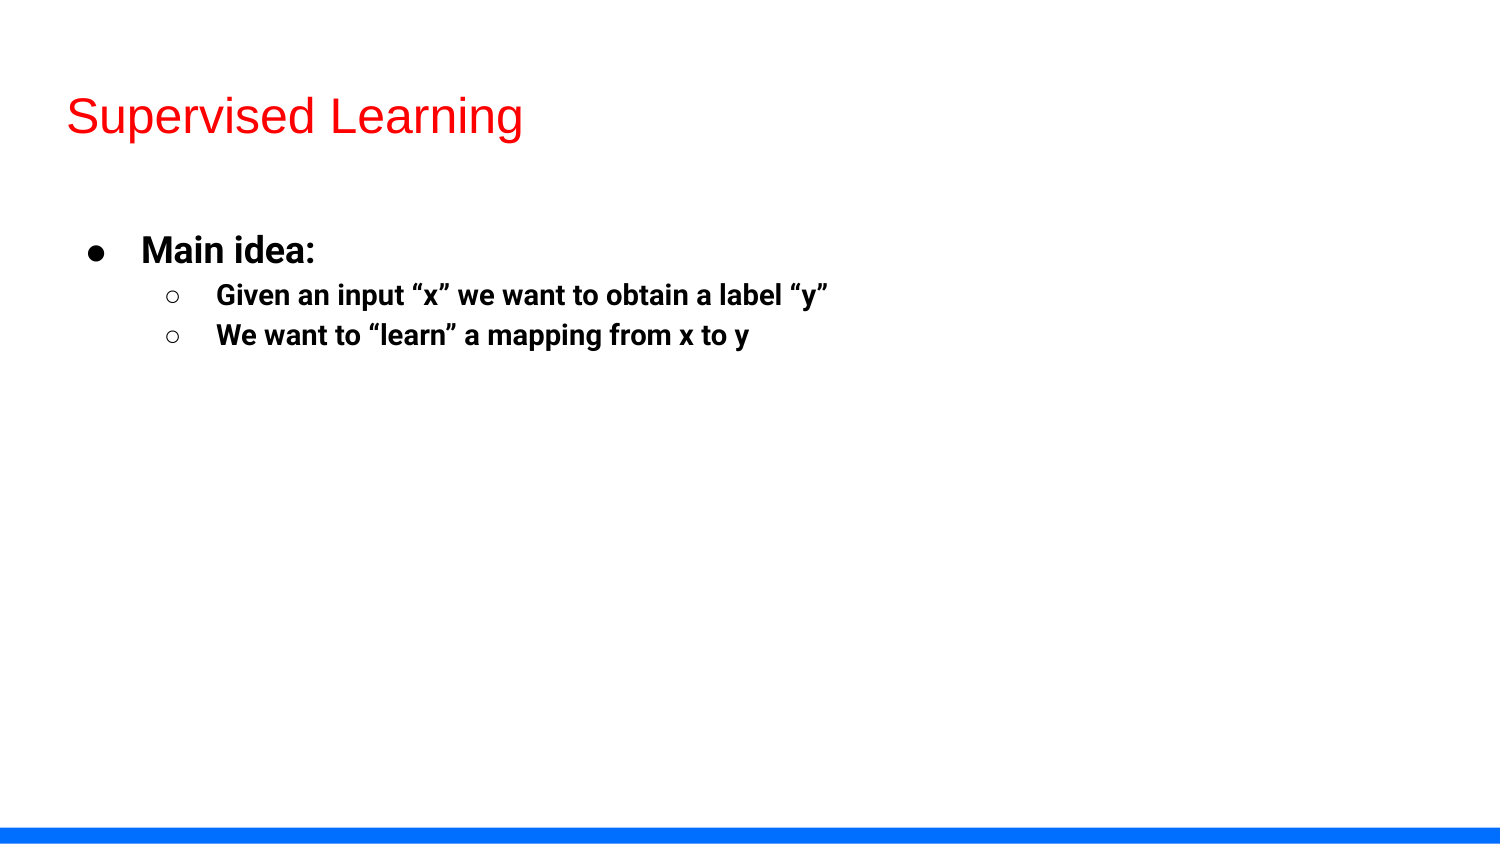

# Supervised Learning
Main idea:
Given an input “x” we want to obtain a label “y”
We want to “learn” a mapping from x to y